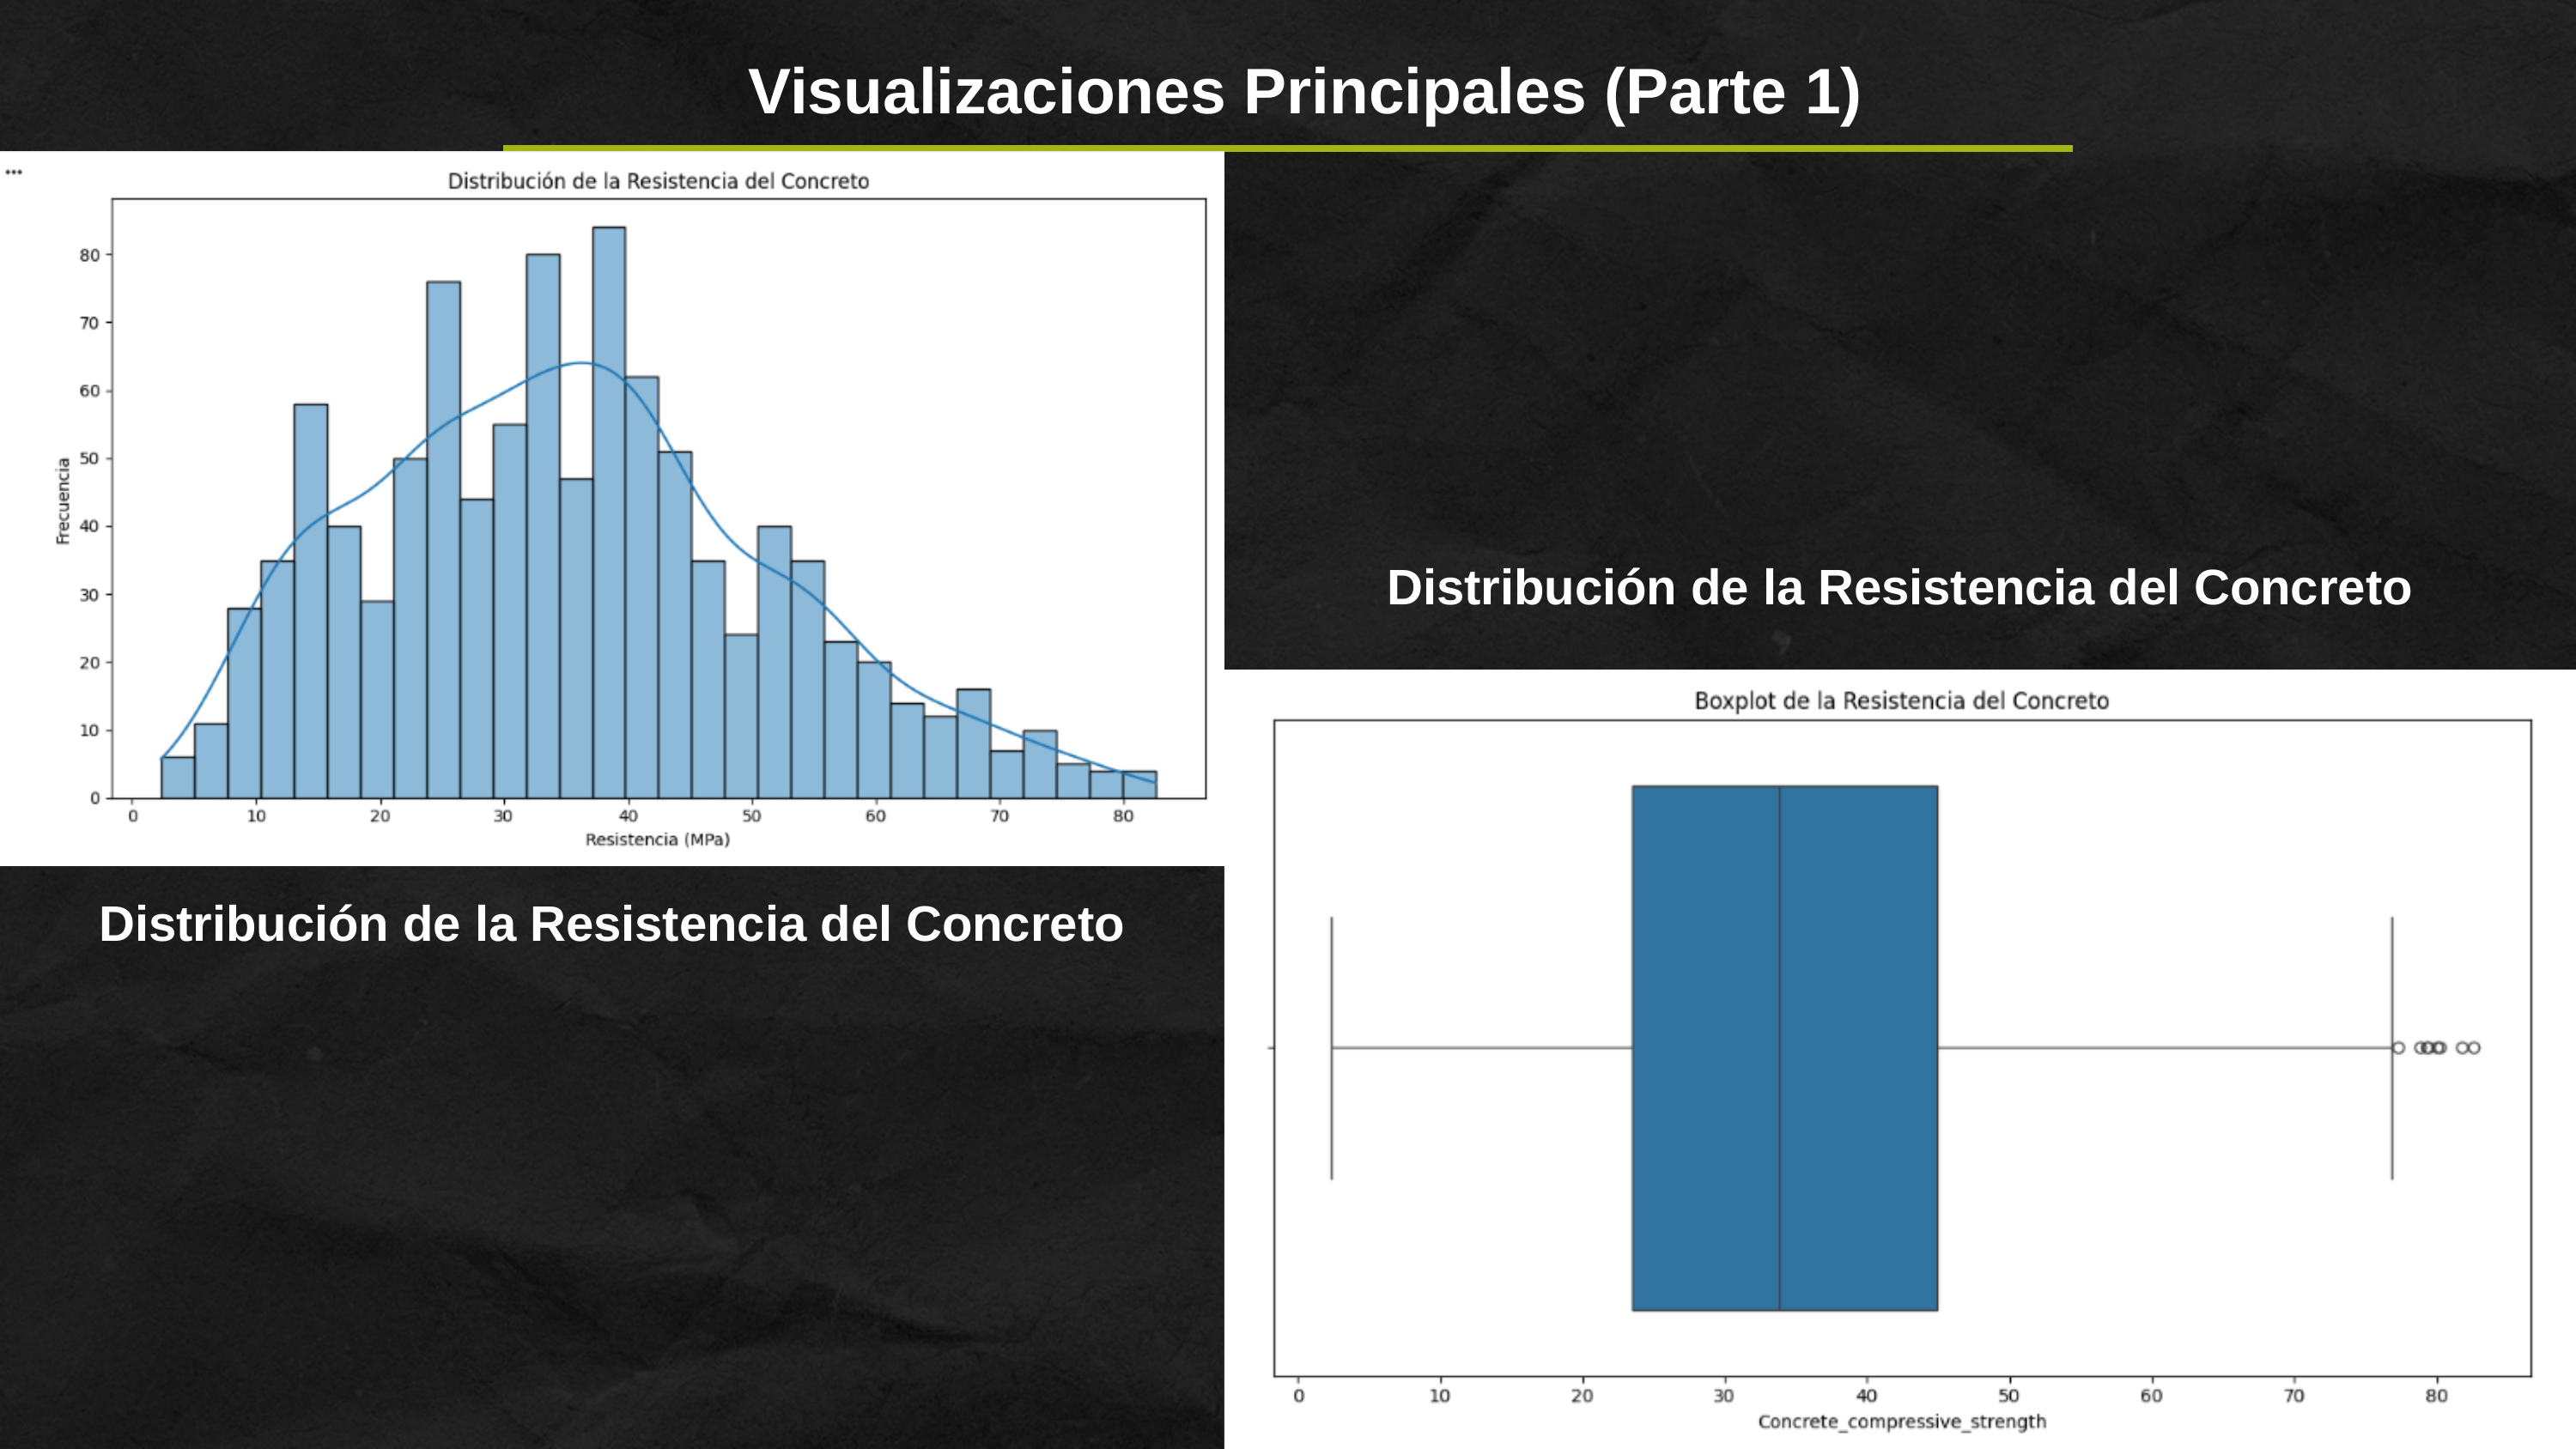

Visualizaciones Principales (Parte 1)

Distribución de la Resistencia del Concreto

Distribución de la Resistencia del Concreto